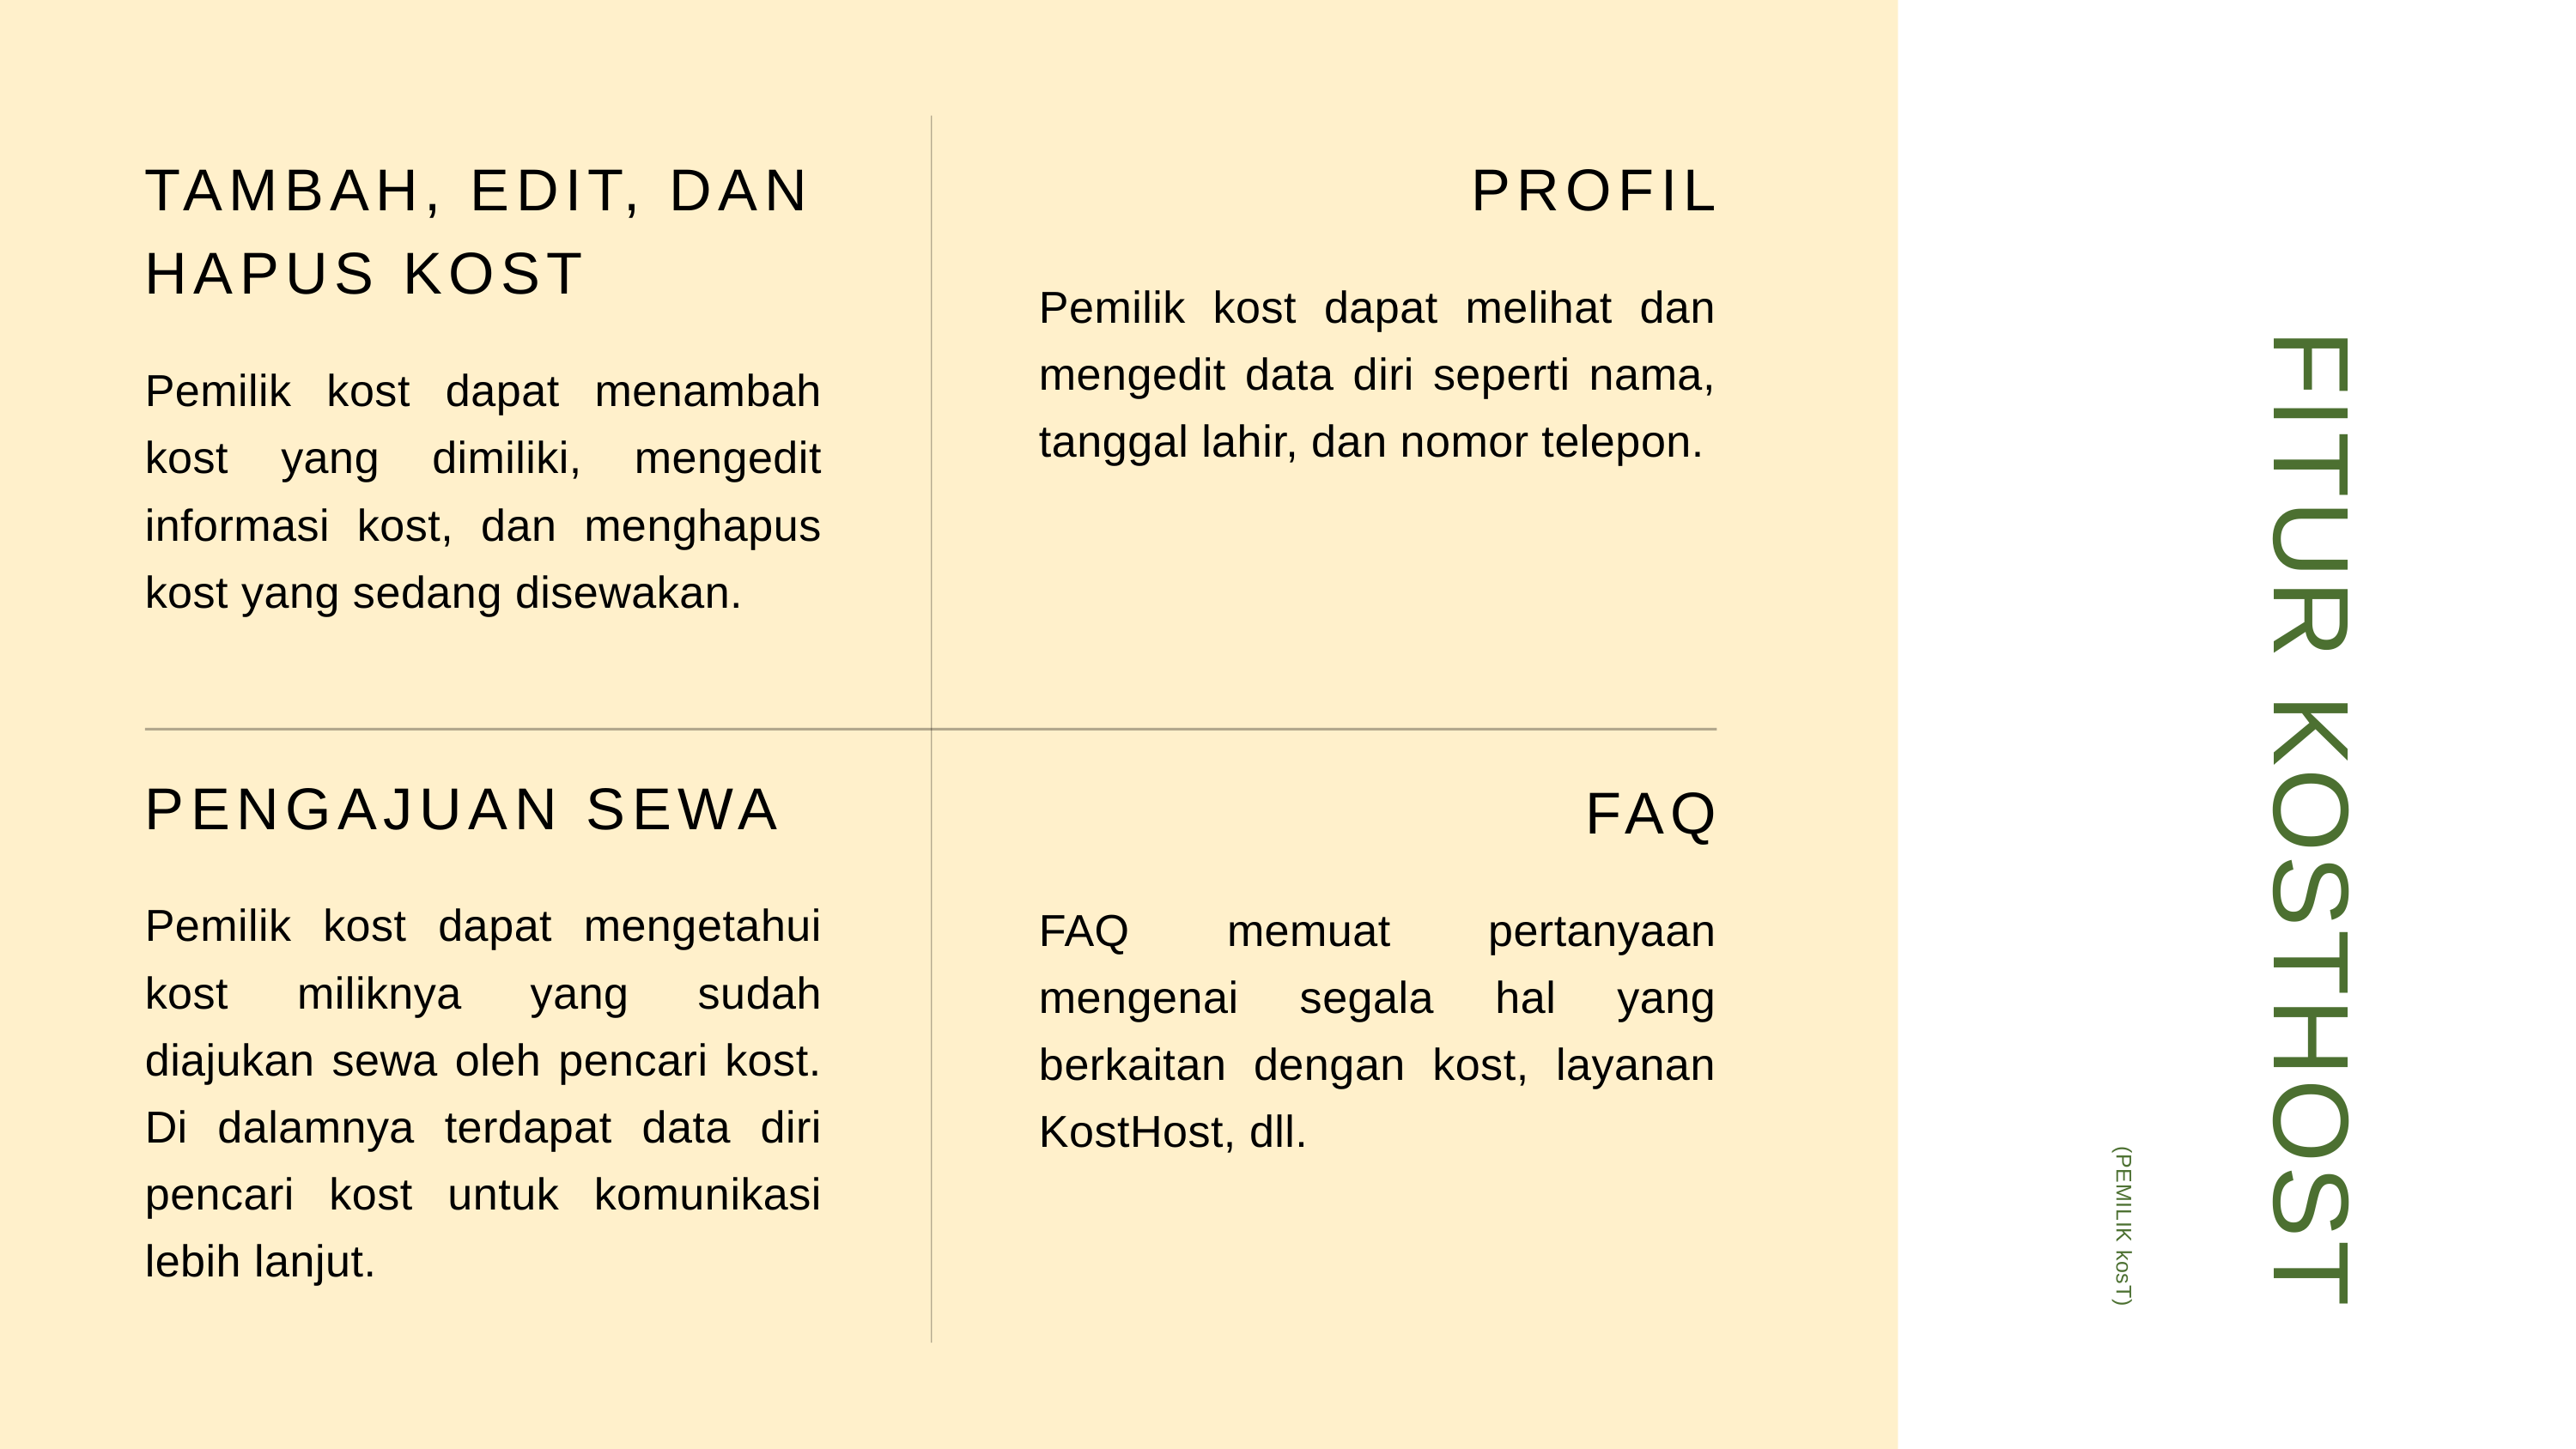

PROFIL
Pemilik kost dapat melihat dan mengedit data diri seperti nama, tanggal lahir, dan nomor telepon.
TAMBAH, EDIT, DAN HAPUS KOST
Pemilik kost dapat menambah kost yang dimiliki, mengedit informasi kost, dan menghapus kost yang sedang disewakan.
FITUR KOSTHOST
(PEMILIK kosT)

PENGAJUAN SEWA
Pemilik kost dapat mengetahui kost miliknya yang sudah diajukan sewa oleh pencari kost. Di dalamnya terdapat data diri pencari kost untuk komunikasi lebih lanjut.
FAQ
FAQ memuat pertanyaan mengenai segala hal yang berkaitan dengan kost, layanan KostHost, dll.